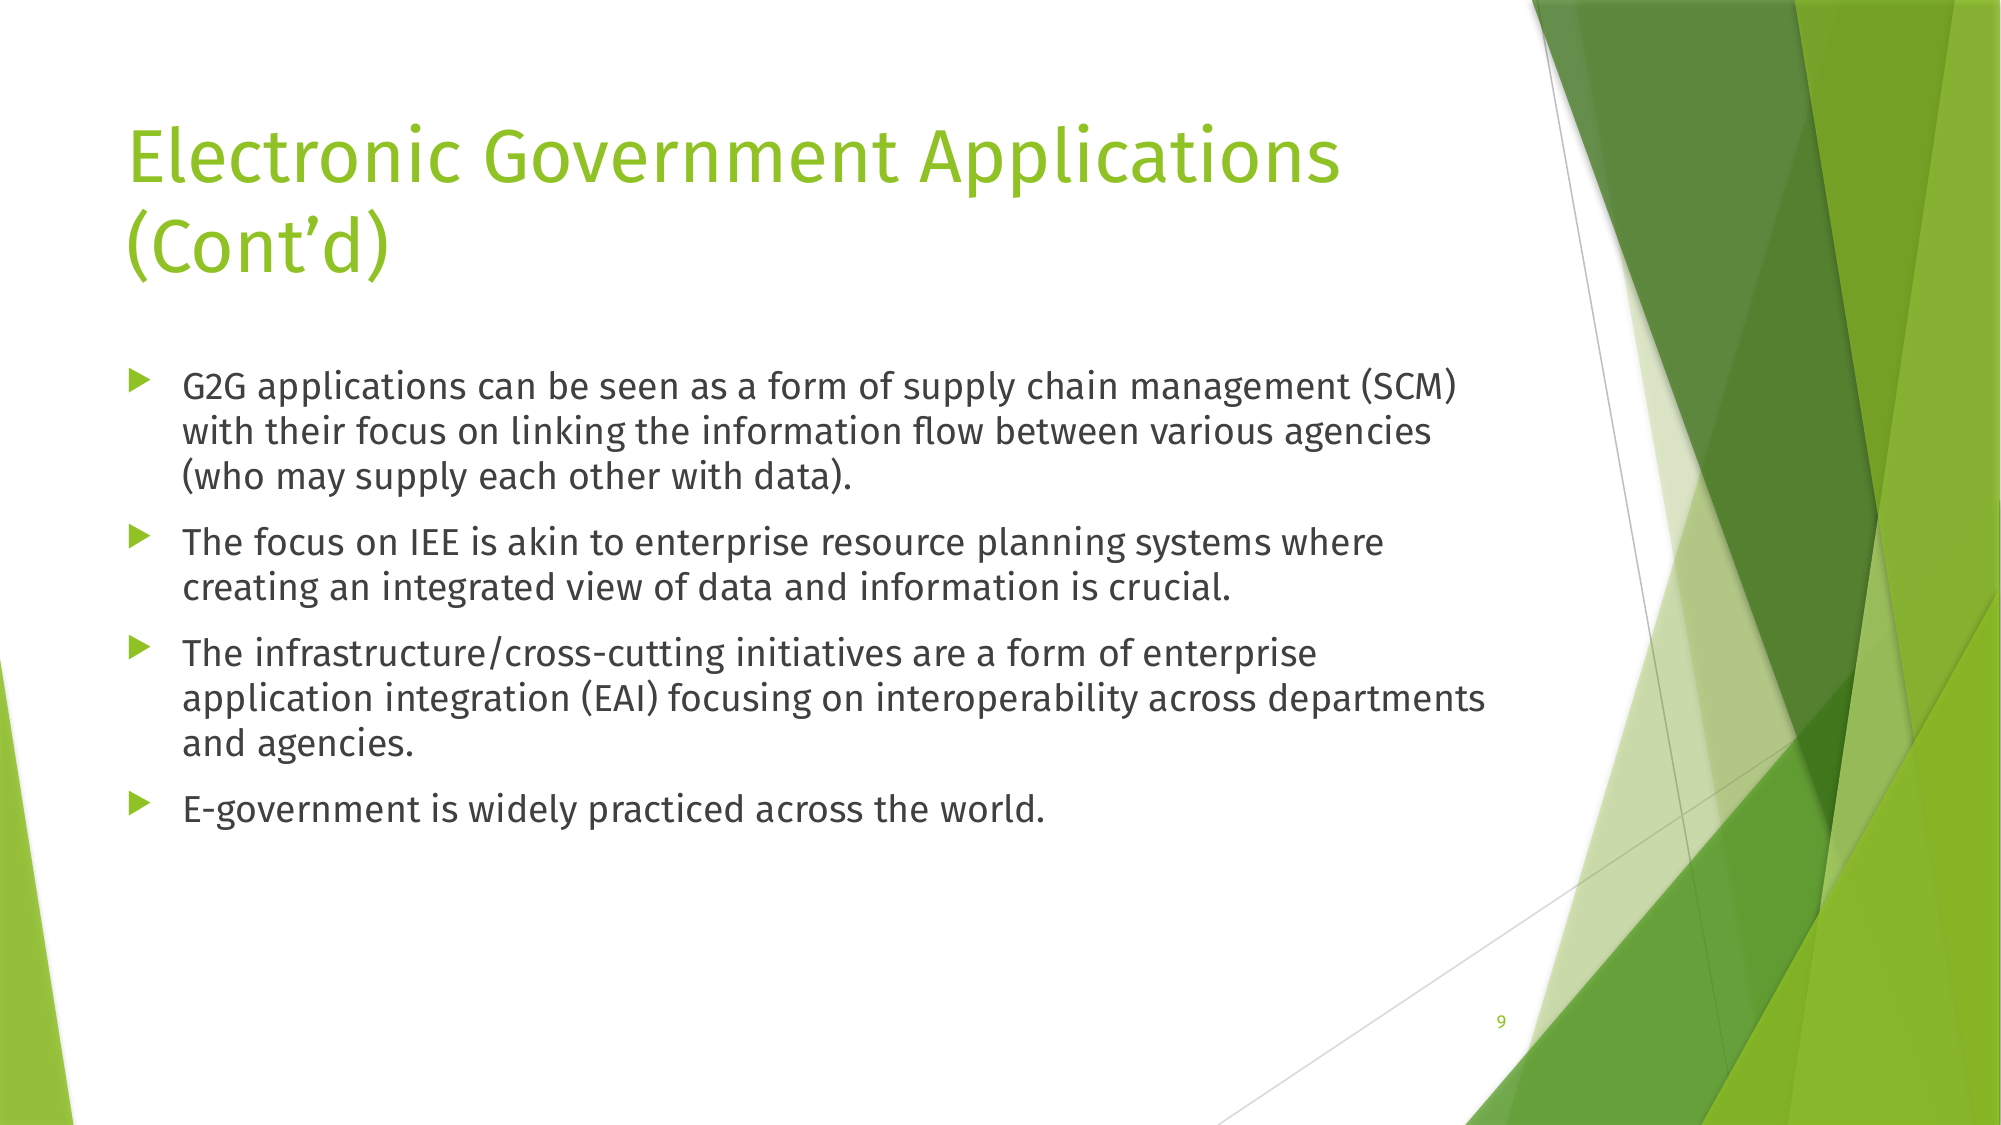

# Electronic Government Applications (Cont’d)
G2G applications can be seen as a form of supply chain management (SCM) with their focus on linking the information flow between various agencies (who may supply each other with data).
The focus on IEE is akin to enterprise resource planning systems where creating an integrated view of data and information is crucial.
The infrastructure/cross-cutting initiatives are a form of enterprise application integration (EAI) focusing on interoperability across departments and agencies.
E-government is widely practiced across the world.

9